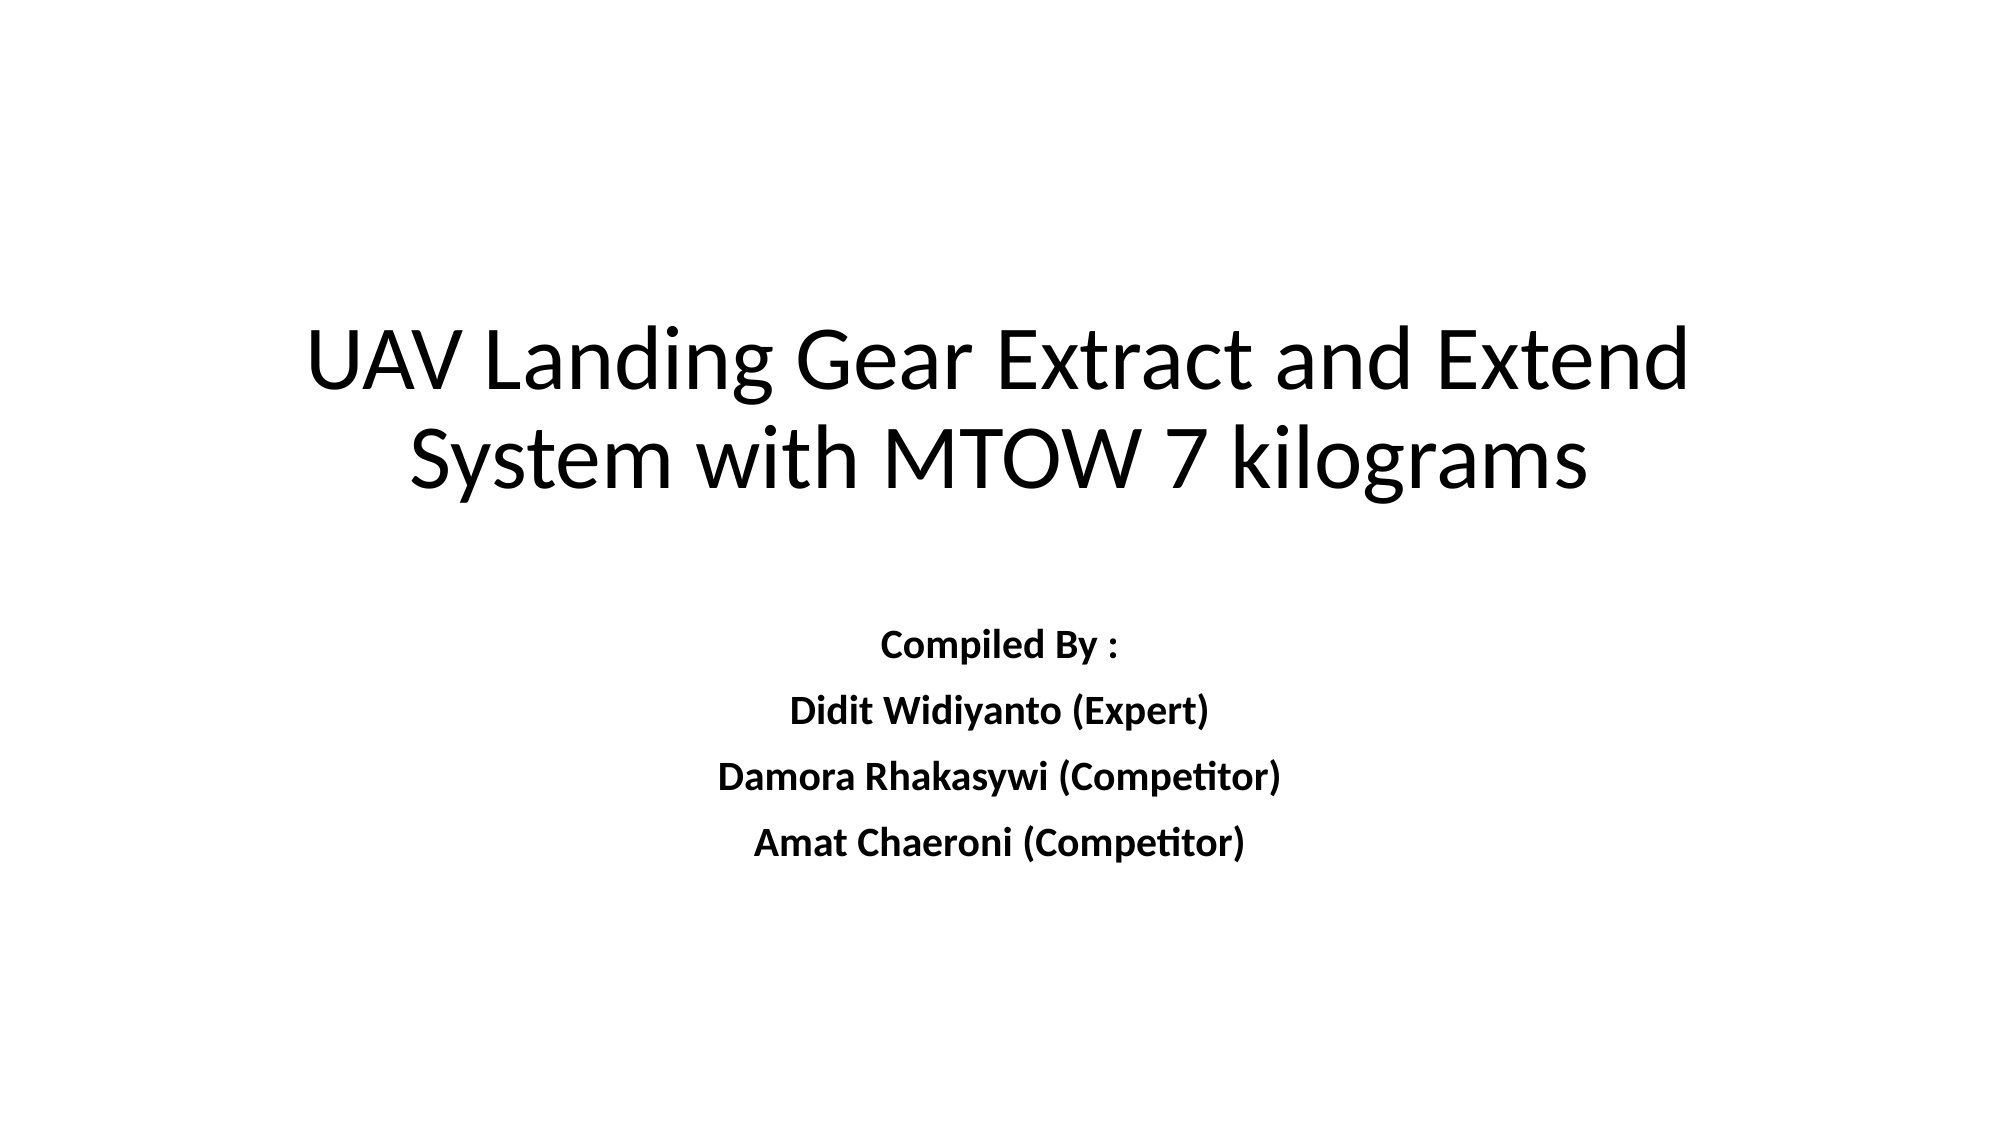

# UAV Landing Gear Extract and Extend System with MTOW 7 kilograms
Compiled By :
Didit Widiyanto (Expert)
Damora Rhakasywi (Competitor)
Amat Chaeroni (Competitor)